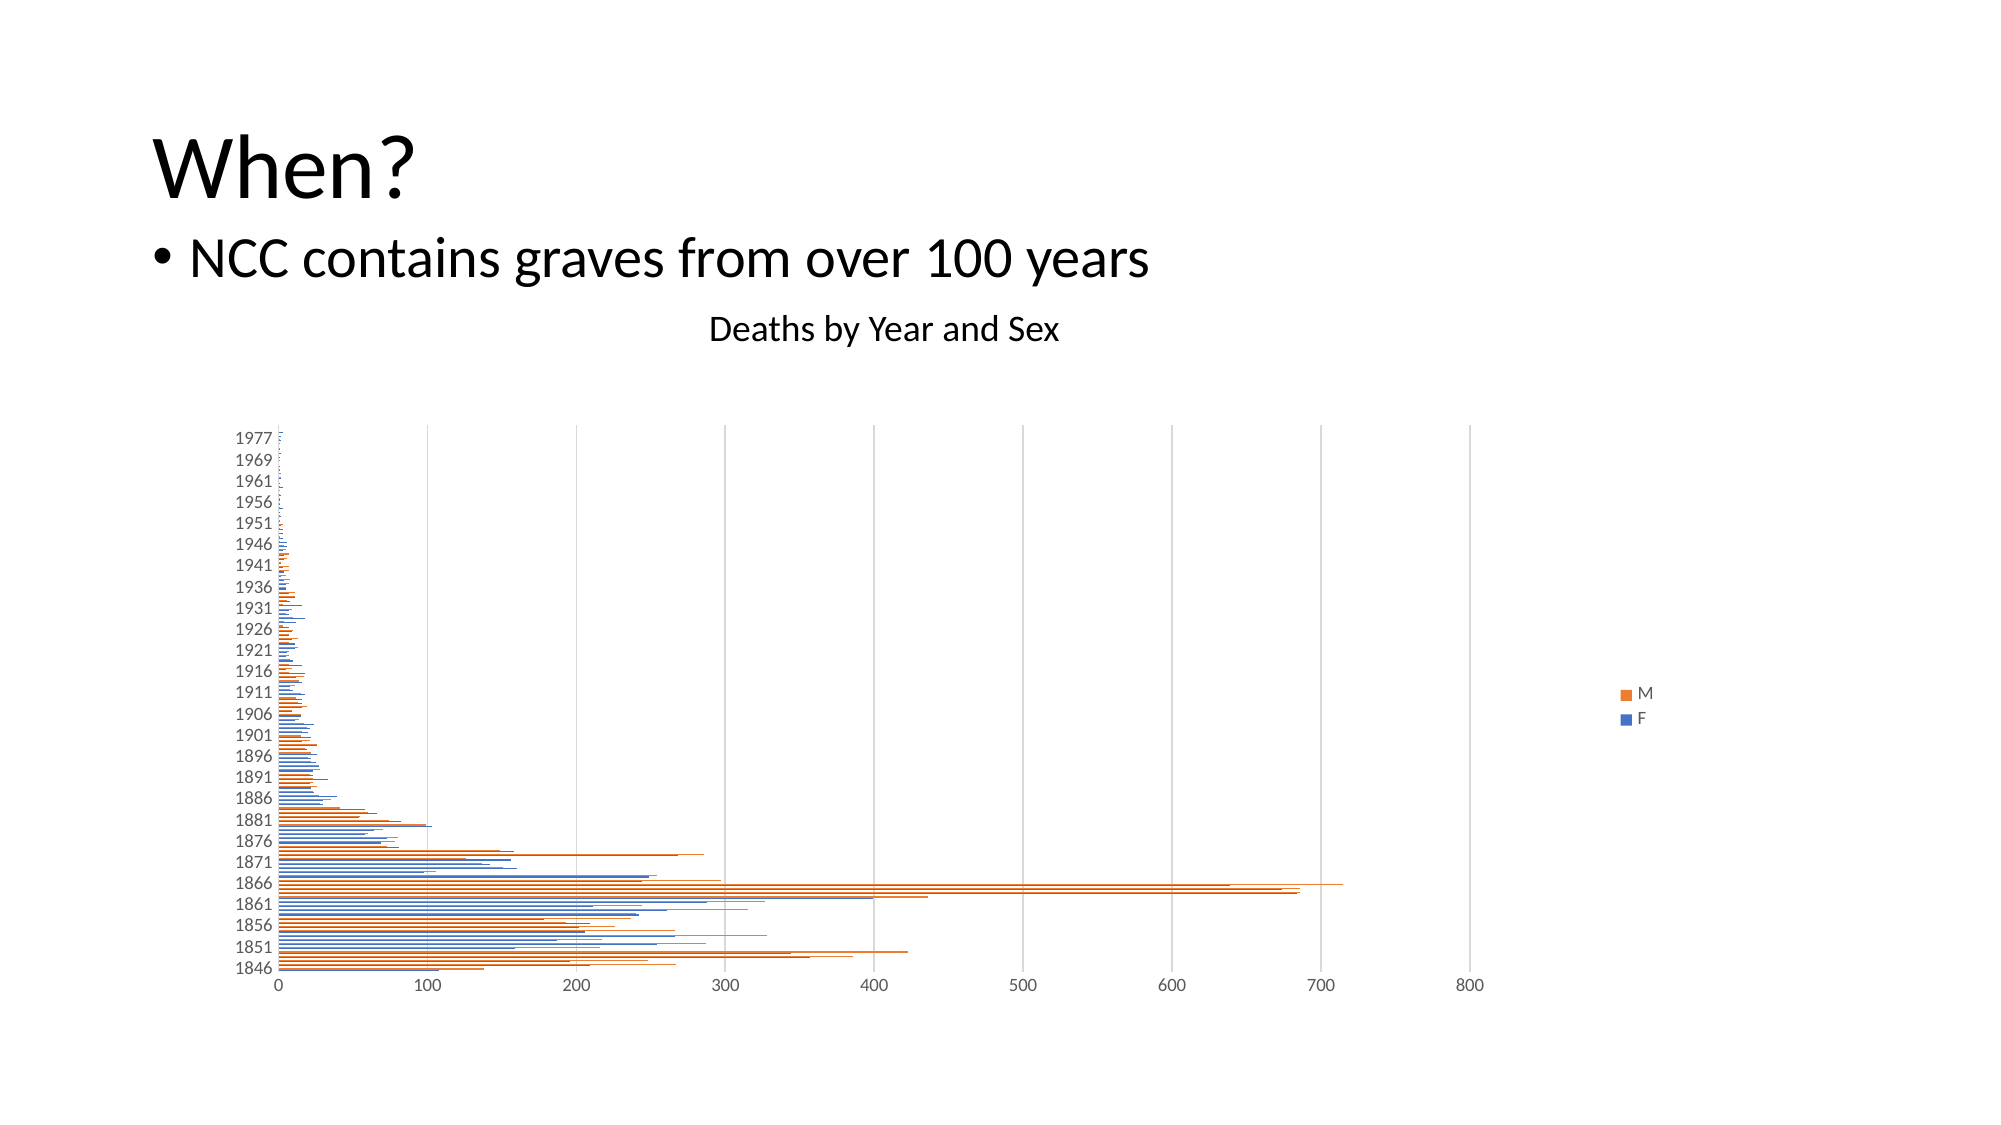

# When?
NCC contains graves from over 100 years

Deaths by Year and Sex

### Chart

| Category | F | M |
|---|---|---|
| 1846 | 108.0 | 138.0 |
| 1847 | 209.0 | 267.0 |
| 1848 | 196.0 | 248.0 |
| 1849 | 357.0 | 386.0 |
| 1850 | 344.0 | 423.0 |
| 1851 | 159.0 | 216.0 |
| 1852 | 254.0 | 287.0 |
| 1853 | 187.0 | 217.0 |
| 1854 | 266.0 | 328.0 |
| 1855 | 206.0 | 266.0 |
| 1856 | 202.0 | 226.0 |
| 1857 | 209.0 | 193.0 |
| 1858 | 178.0 | 237.0 |
| 1859 | 242.0 | 240.0 |
| 1860 | 261.0 | 315.0 |
| 1861 | 211.0 | 244.0 |
| 1862 | 288.0 | 327.0 |
| 1863 | 399.0 | 436.0 |
| 1864 | 684.0 | 686.0 |
| 1865 | 674.0 | 686.0 |
| 1866 | 639.0 | 715.0 |
| 1867 | 244.0 | 297.0 |
| 1868 | 249.0 | 254.0 |
| 1869 | 98.0 | 106.0 |
| 1870 | 160.0 | 151.0 |
| 1871 | 142.0 | 137.0 |
| 1872 | 156.0 | 126.0 |
| 1873 | 268.0 | 286.0 |
| 1874 | 158.0 | 149.0 |
| 1875 | 81.0 | 73.0 |
| 1876 | 69.0 | 78.0 |
| 1877 | 73.0 | 80.0 |
| 1878 | 58.0 | 60.0 |
| 1879 | 64.0 | 70.0 |
| 1880 | 103.0 | 99.0 |
| 1881 | 82.0 | 74.0 |
| 1882 | 54.0 | 55.0 |
| 1883 | 66.0 | 60.0 |
| 1884 | 58.0 | 41.0 |
| 1885 | 30.0 | 28.0 |
| 1886 | 30.0 | 35.0 |
| 1887 | 39.0 | 27.0 |
| 1888 | 24.0 | 23.0 |
| 1889 | 22.0 | 26.0 |
| 1890 | 21.0 | 23.0 |
| 1891 | 33.0 | 23.0 |
| 1892 | 23.0 | 21.0 |
| 1893 | 23.0 | 28.0 |
| 1894 | 27.0 | 27.0 |
| 1895 | 25.0 | 22.0 |
| 1896 | 22.0 | 20.0 |
| 1897 | 26.0 | 22.0 |
| 1898 | 19.0 | 18.0 |
| 1899 | 26.0 | 26.0 |
| 1900 | 16.0 | 21.0 |
| 1901 | 22.0 | 15.0 |
| 1902 | 20.0 | 16.0 |
| 1903 | 21.0 | 19.0 |
| 1904 | 24.0 | 17.0 |
| 1905 | 11.0 | 14.0 |
| 1906 | 15.0 | 15.0 |
| 1907 | 9.0 | 9.0 |
| 1908 | 16.0 | 19.0 |
| 1909 | 16.0 | 13.0 |
| 1910 | 16.0 | 12.0 |
| 1911 | 18.0 | 15.0 |
| 1912 | 10.0 | 8.0 |
| 1913 | 8.0 | 11.0 |
| 1914 | 16.0 | 14.0 |
| 1915 | 12.0 | 17.0 |
| 1916 | 18.0 | 7.0 |
| 1917 | 5.0 | 9.0 |
| 1918 | 16.0 | 7.0 |
| 1919 | 10.0 | 8.0 |
| 1920 | 5.0 | 7.0 |
| 1921 | 6.0 | 7.0 |
| 1922 | 11.0 | 13.0 |
| 1923 | 11.0 | 7.0 |
| 1924 | 9.0 | 13.0 |
| 1925 | 7.0 | 7.0 |
| 1926 | 9.0 | 10.0 |
| 1927 | 7.0 | 3.0 |
| 1928 | 12.0 | 4.0 |
| 1929 | 18.0 | 10.0 |
| 1930 | 7.0 | 5.0 |
| 1931 | 7.0 | 9.0 |
| 1932 | 16.0 | 3.0 |
| 1933 | 8.0 | 6.0 |
| 1934 | 11.0 | 11.0 |
| 1935 | 7.0 | 11.0 |
| 1936 | 5.0 | 5.0 |
| 1937 | 5.0 | 7.0 |
| 1938 | 4.0 | 8.0 |
| 1939 | 2.0 | 5.0 |
| 1940 | 4.0 | 7.0 |
| 1941 | 3.0 | 7.0 |
| 1942 | 2.0 | 2.0 |
| 1943 | 4.0 | 6.0 |
| 1944 | 4.0 | 7.0 |
| 1945 | 3.0 | 5.0 |
| 1946 | 6.0 | 4.0 |
| 1947 | 6.0 | 1.0 |
| 1948 | 3.0 | 1.0 |
| 1949 | 3.0 | None |
| 1950 | 3.0 | 1.0 |
| 1951 | 2.0 | 3.0 |
| 1952 | 1.0 | 1.0 |
| 1953 | 2.0 | 1.0 |
| 1954 | 1.0 | None |
| 1955 | 3.0 | 1.0 |
| 1956 | 1.0 | 1.0 |
| 1957 | 1.0 | 1.0 |
| 1958 | 2.0 | 1.0 |
| 1959 | None | 1.0 |
| 1960 | 3.0 | 1.0 |
| 1961 | 1.0 | None |
| 1962 | 2.0 | 2.0 |
| 1964 | None | 2.0 |
| 1966 | 1.0 | 1.0 |
| 1968 | 1.0 | None |
| 1969 | None | 1.0 |
| 1970 | 1.0 | None |
| 1971 | 2.0 | None |
| 1972 | 1.0 | 1.0 |
| 1974 | None | 1.0 |
| 1977 | 2.0 | 1.0 |
| 1978 | 2.0 | None |
| 1979 | 3.0 | None |
| (blank) | None | None |